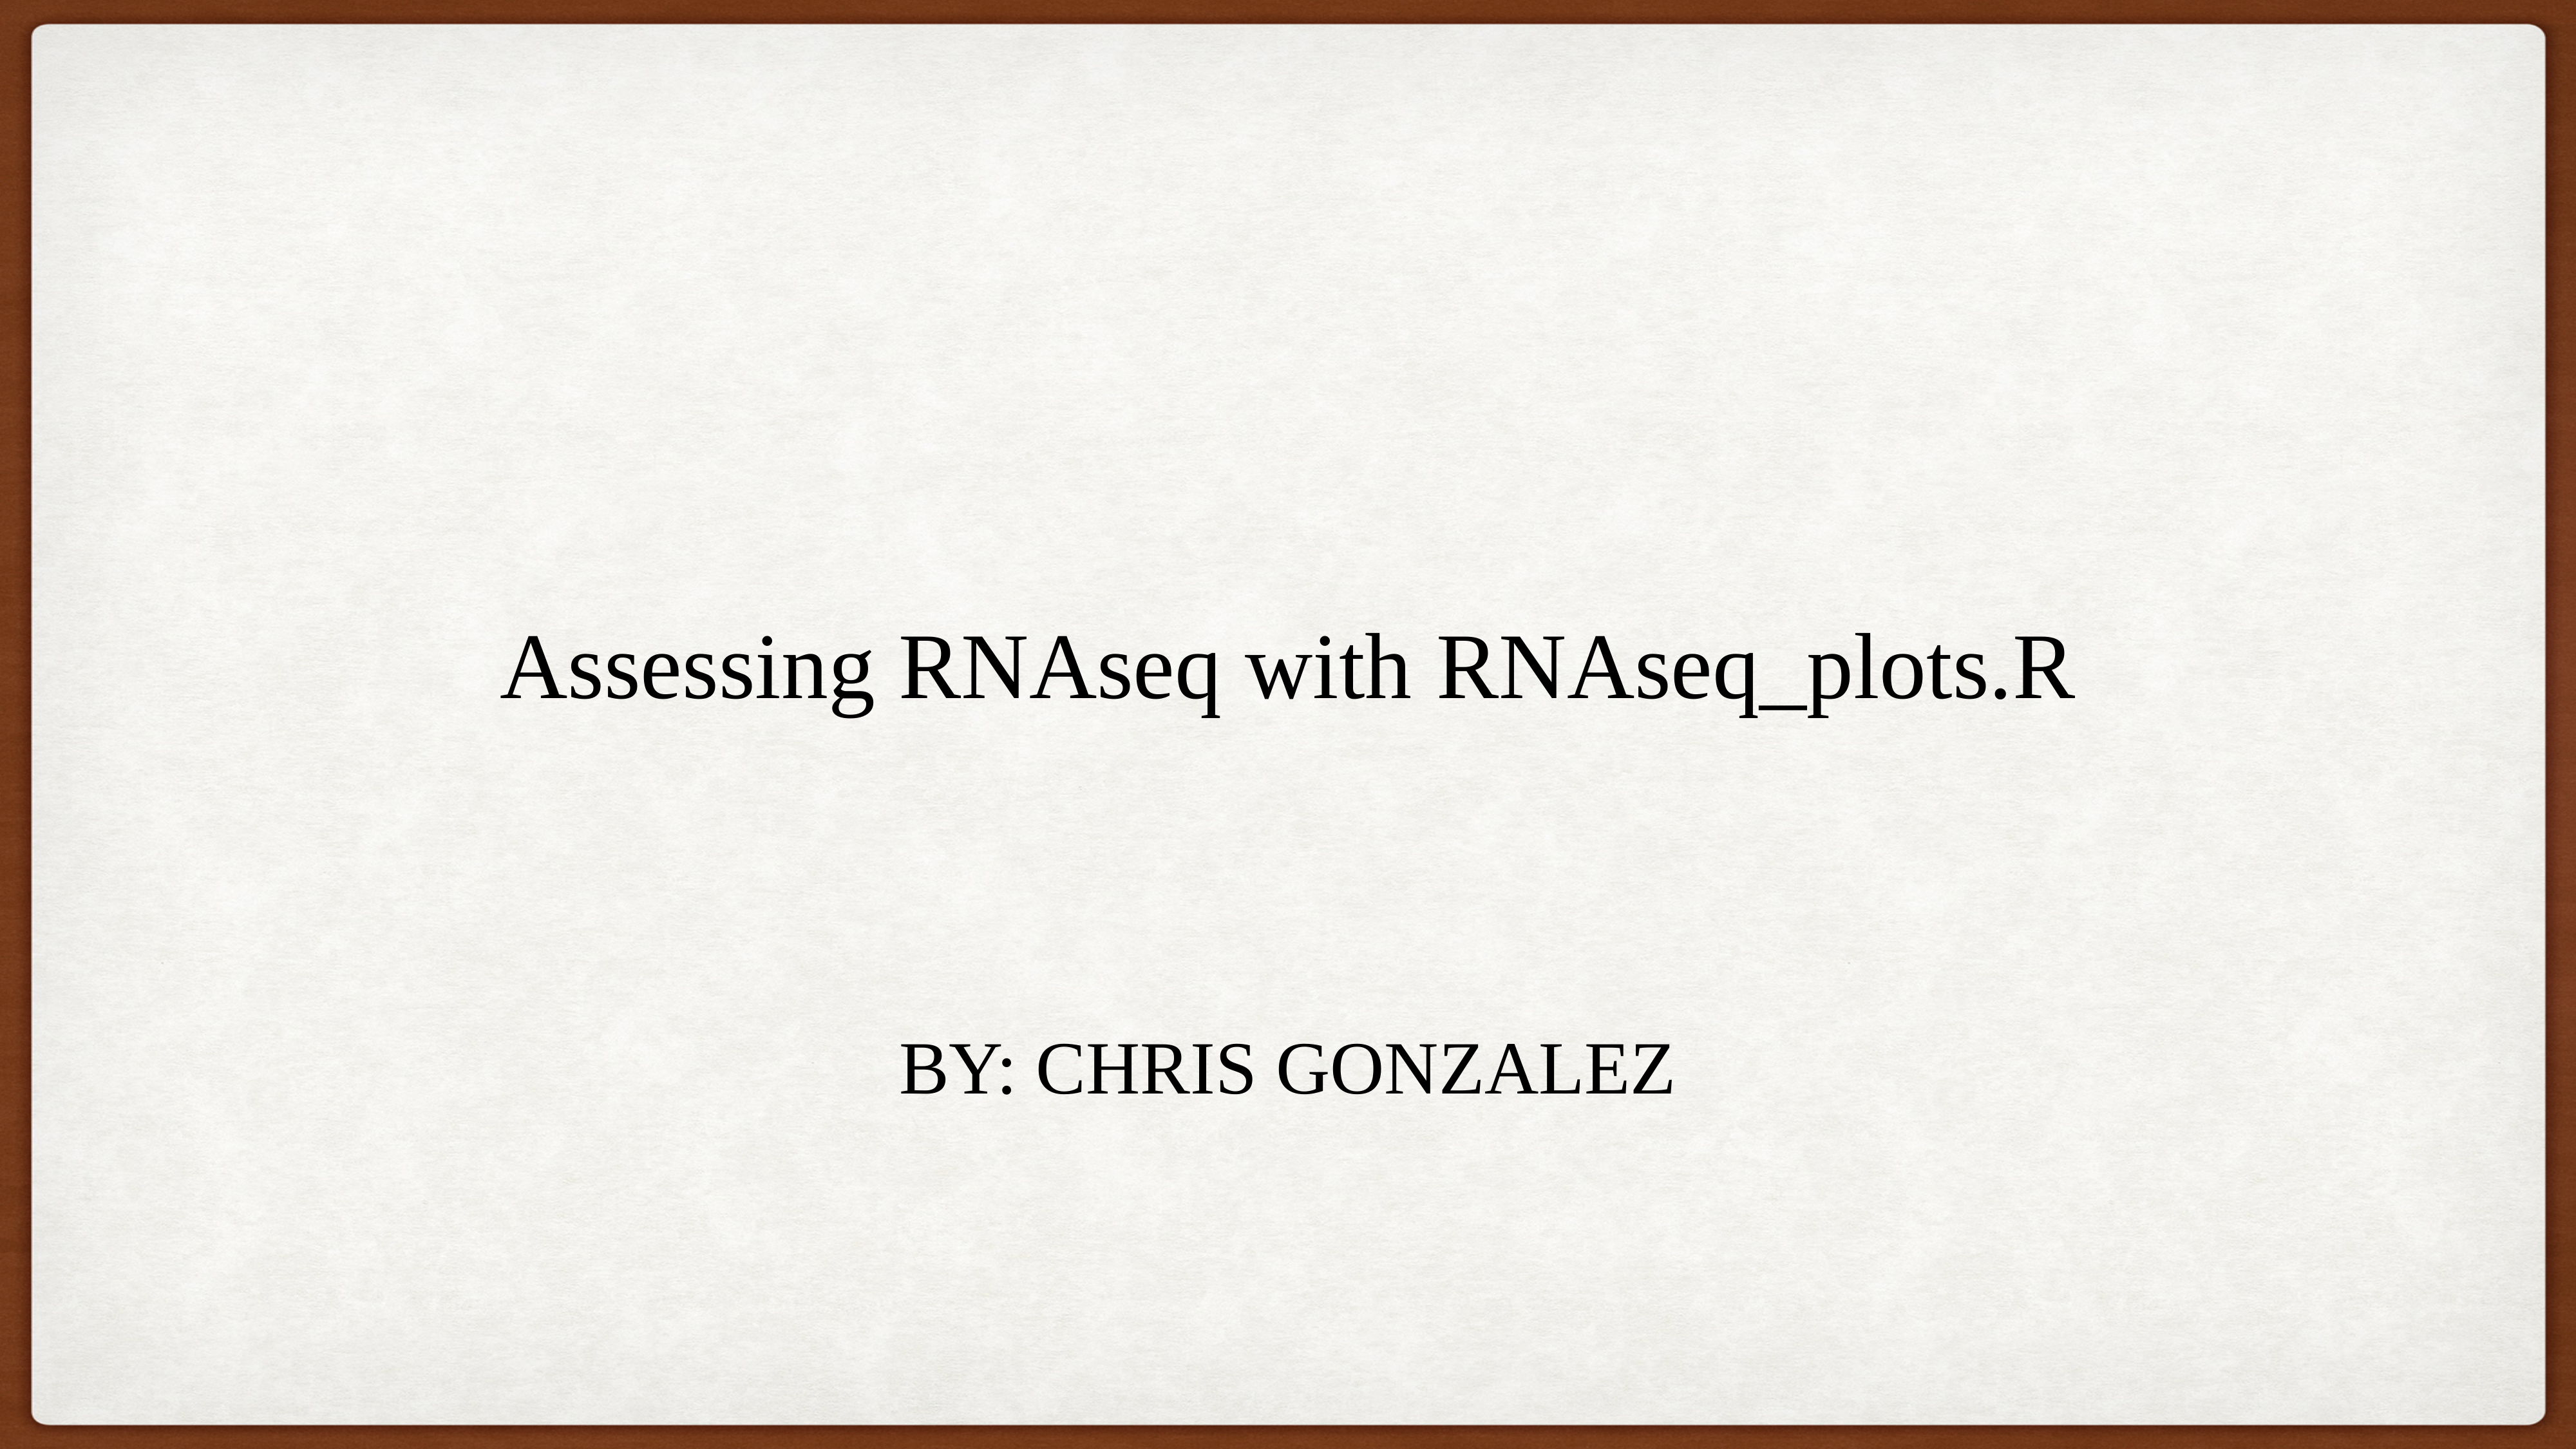

Assessing RNAseq with RNAseq_plots.R
By: Chris Gonzalez